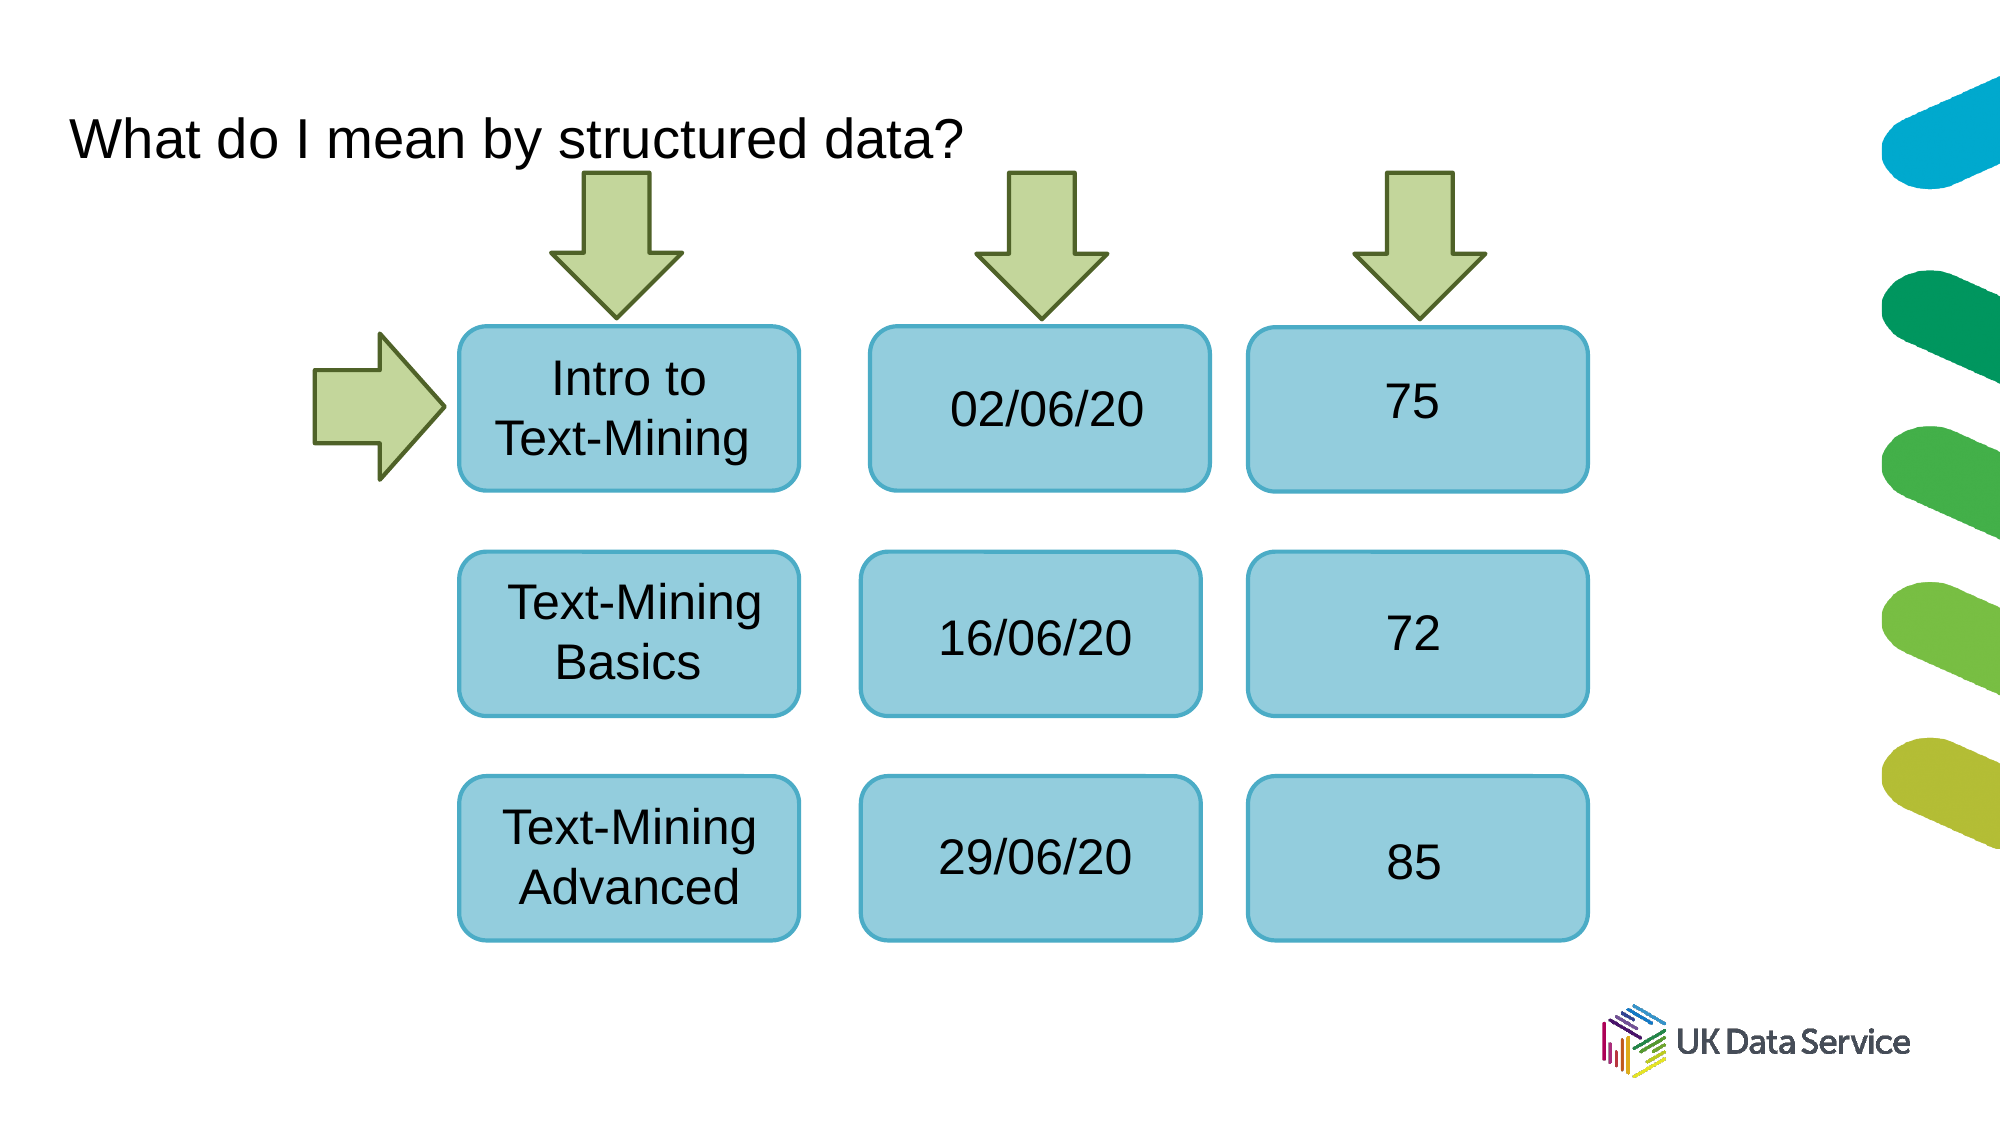

# What do I mean by structured data?

 Intro to Text-Mining

75
02/06/20

 Text-Mining
Basics
72
16/06/20

Text-Mining Advanced
29/06/20
85